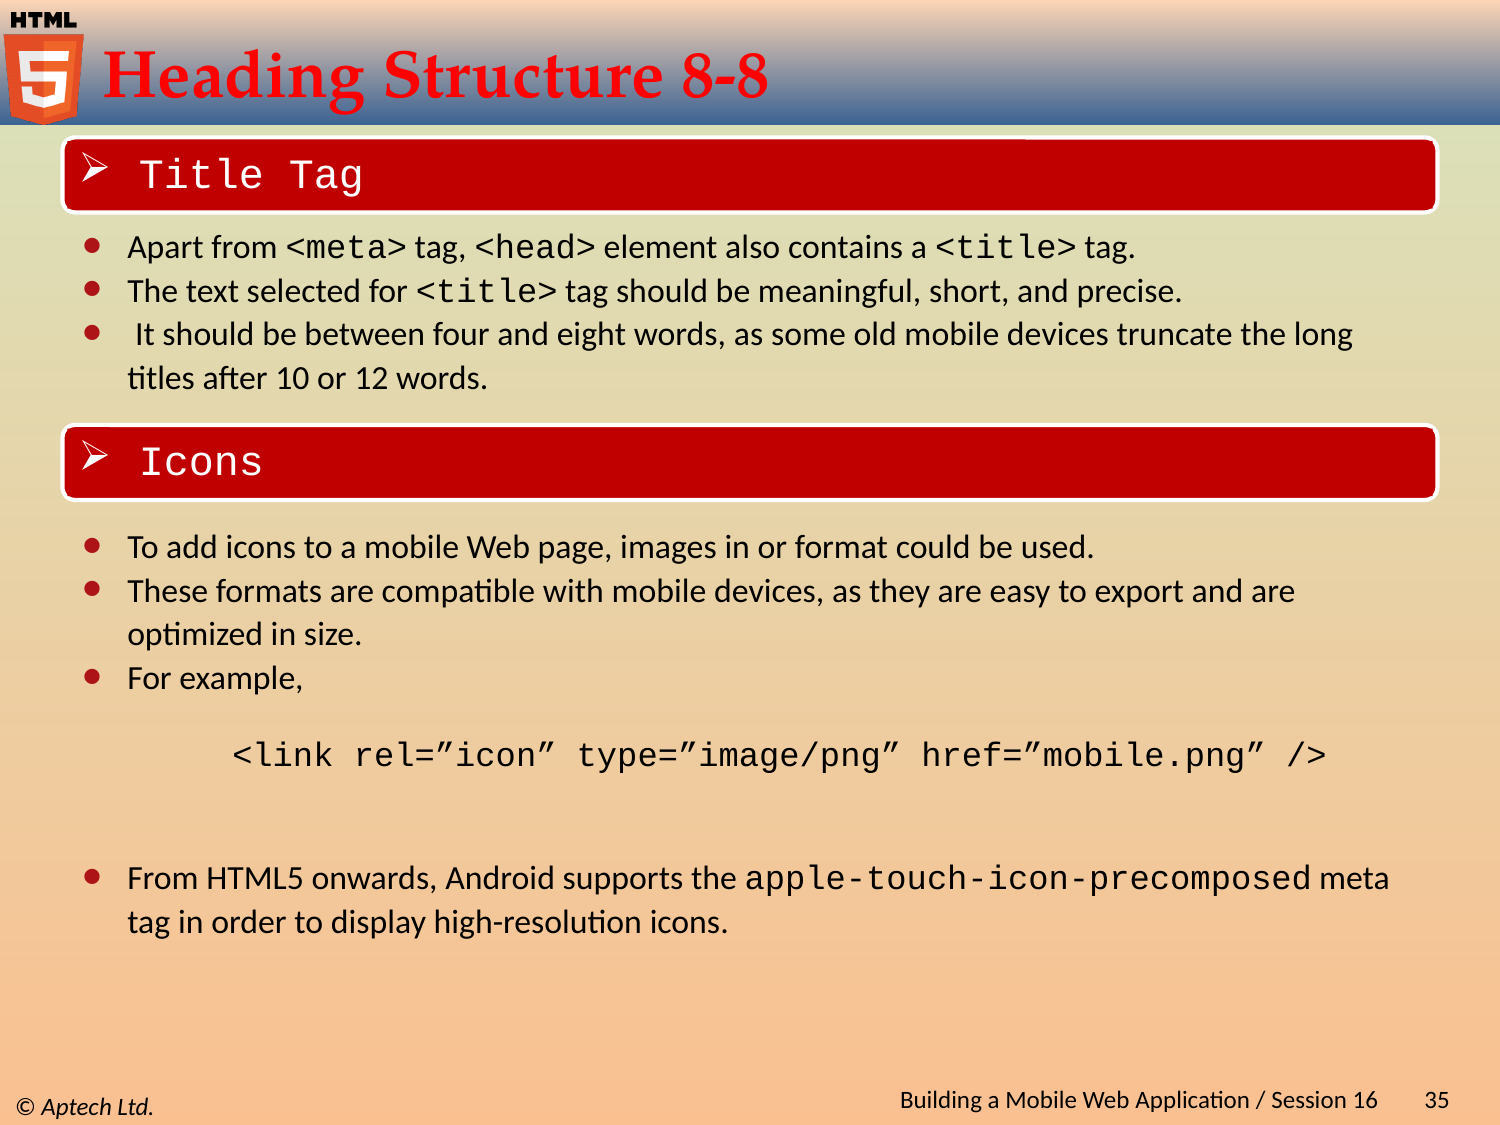

# Heading Structure 8-8

 Title Tag
Apart from <meta> tag, <head> element also contains a <title> tag.
The text selected for <title> tag should be meaningful, short, and precise.
 It should be between four and eight words, as some old mobile devices truncate the long titles after 10 or 12 words.

 Icons
To add icons to a mobile Web page, images in or format could be used.
These formats are compatible with mobile devices, as they are easy to export and are optimized in size.
For example,
<link rel=”icon” type=”image/png” href=”mobile.png” />
From HTML5 onwards, Android supports the apple-touch-icon-precomposed meta tag in order to display high-resolution icons.
Building a Mobile Web Application / Session 16
35